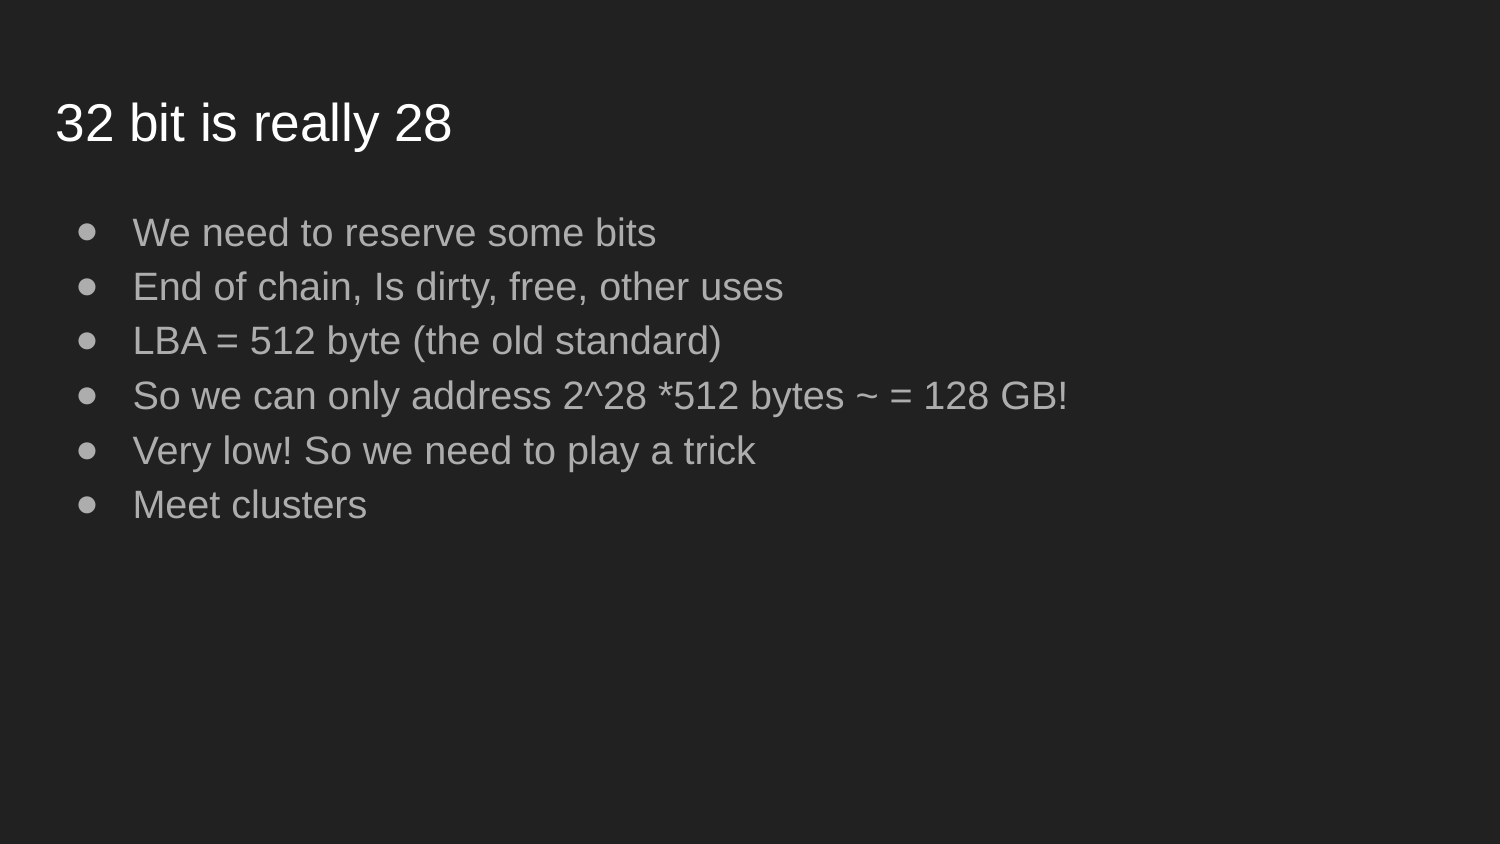

# 32 bit is really 28
We need to reserve some bits
End of chain, Is dirty, free, other uses
LBA = 512 byte (the old standard)
So we can only address 2^28 *512 bytes ~ = 128 GB!
Very low! So we need to play a trick
Meet clusters